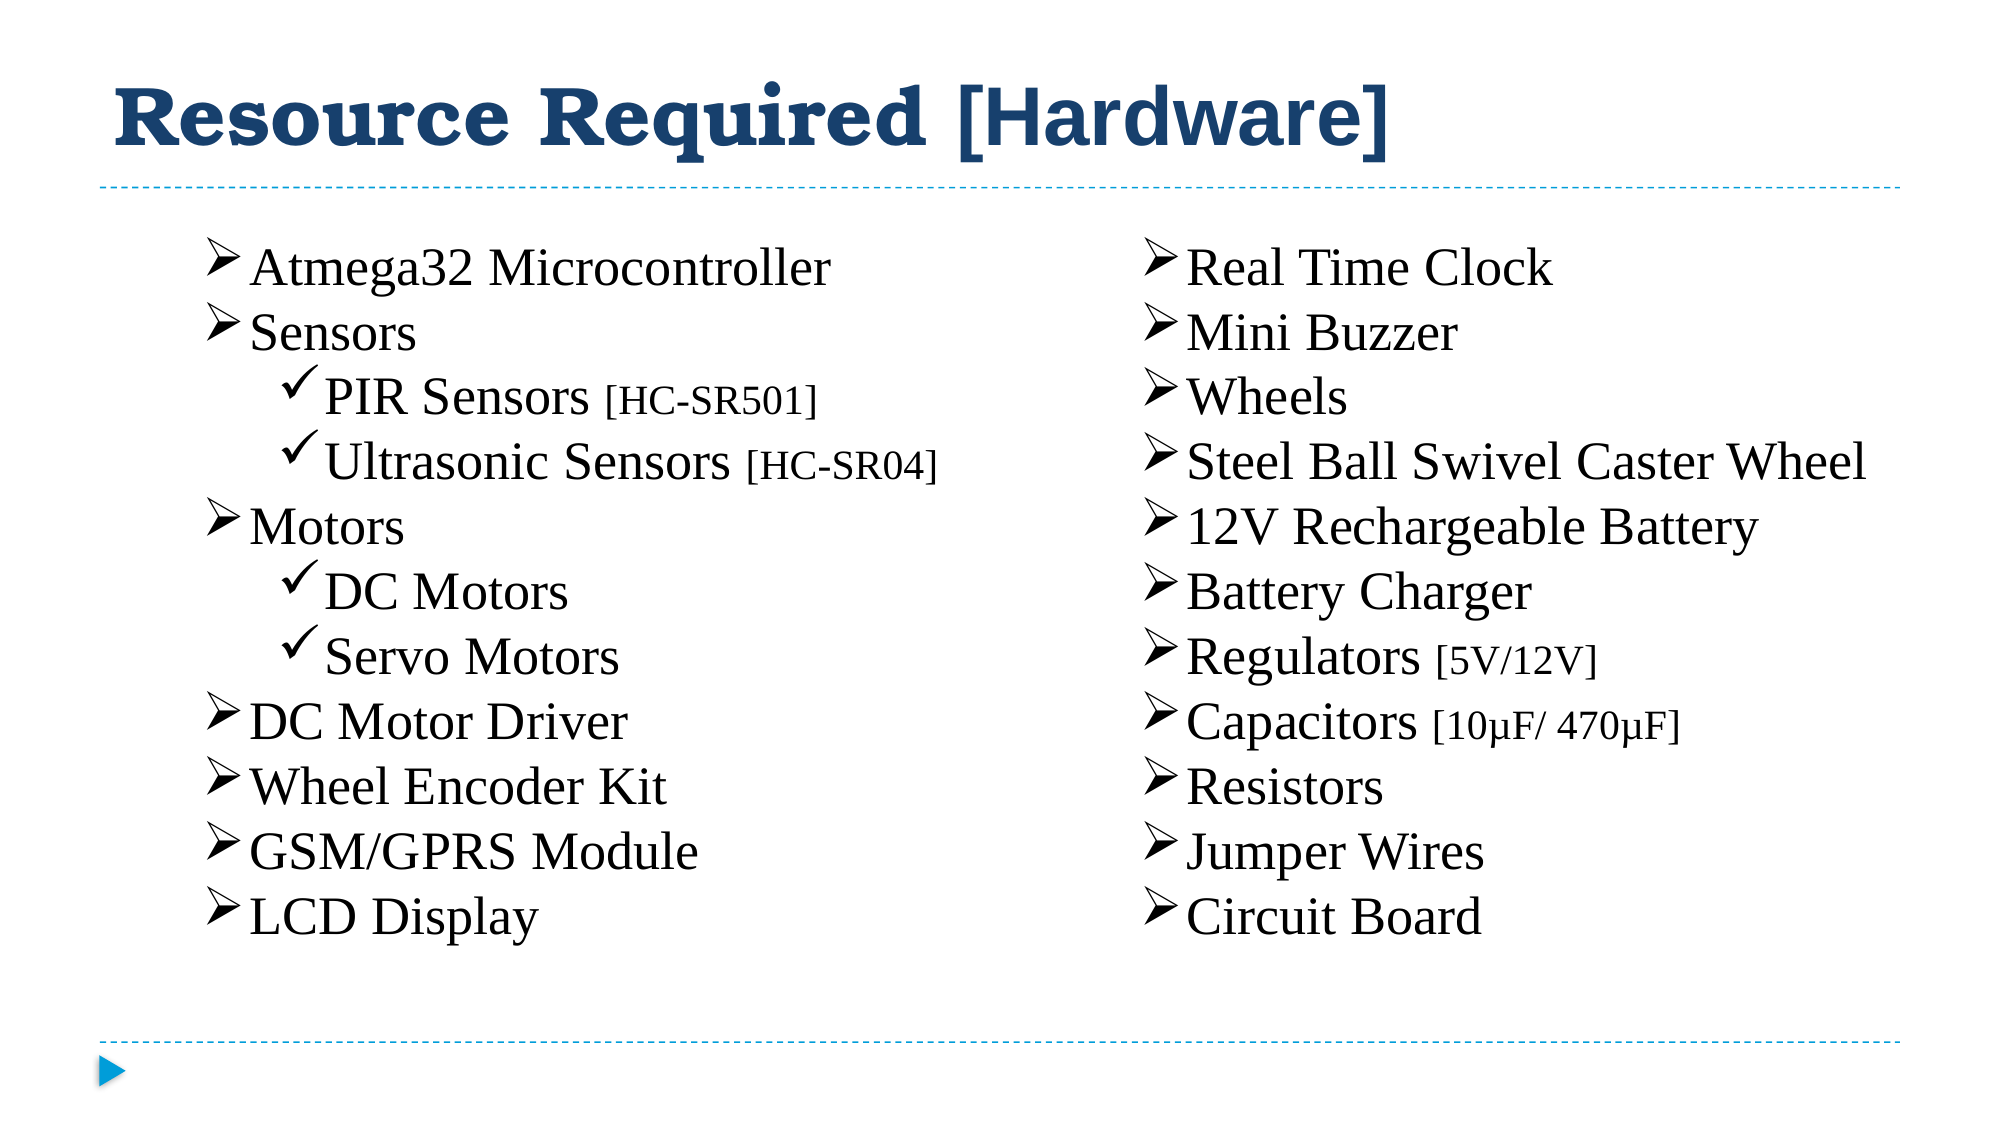

# Resource Required [Hardware]
Atmega32 Microcontroller
Sensors
PIR Sensors [HC-SR501]
Ultrasonic Sensors [HC-SR04]
Motors
DC Motors
Servo Motors
DC Motor Driver
Wheel Encoder Kit
GSM/GPRS Module
LCD Display
Real Time Clock
Mini Buzzer
Wheels
Steel Ball Swivel Caster Wheel
12V Rechargeable Battery
Battery Charger
Regulators [5V/12V]
Capacitors [10µF/ 470µF]
Resistors
Jumper Wires
Circuit Board
14